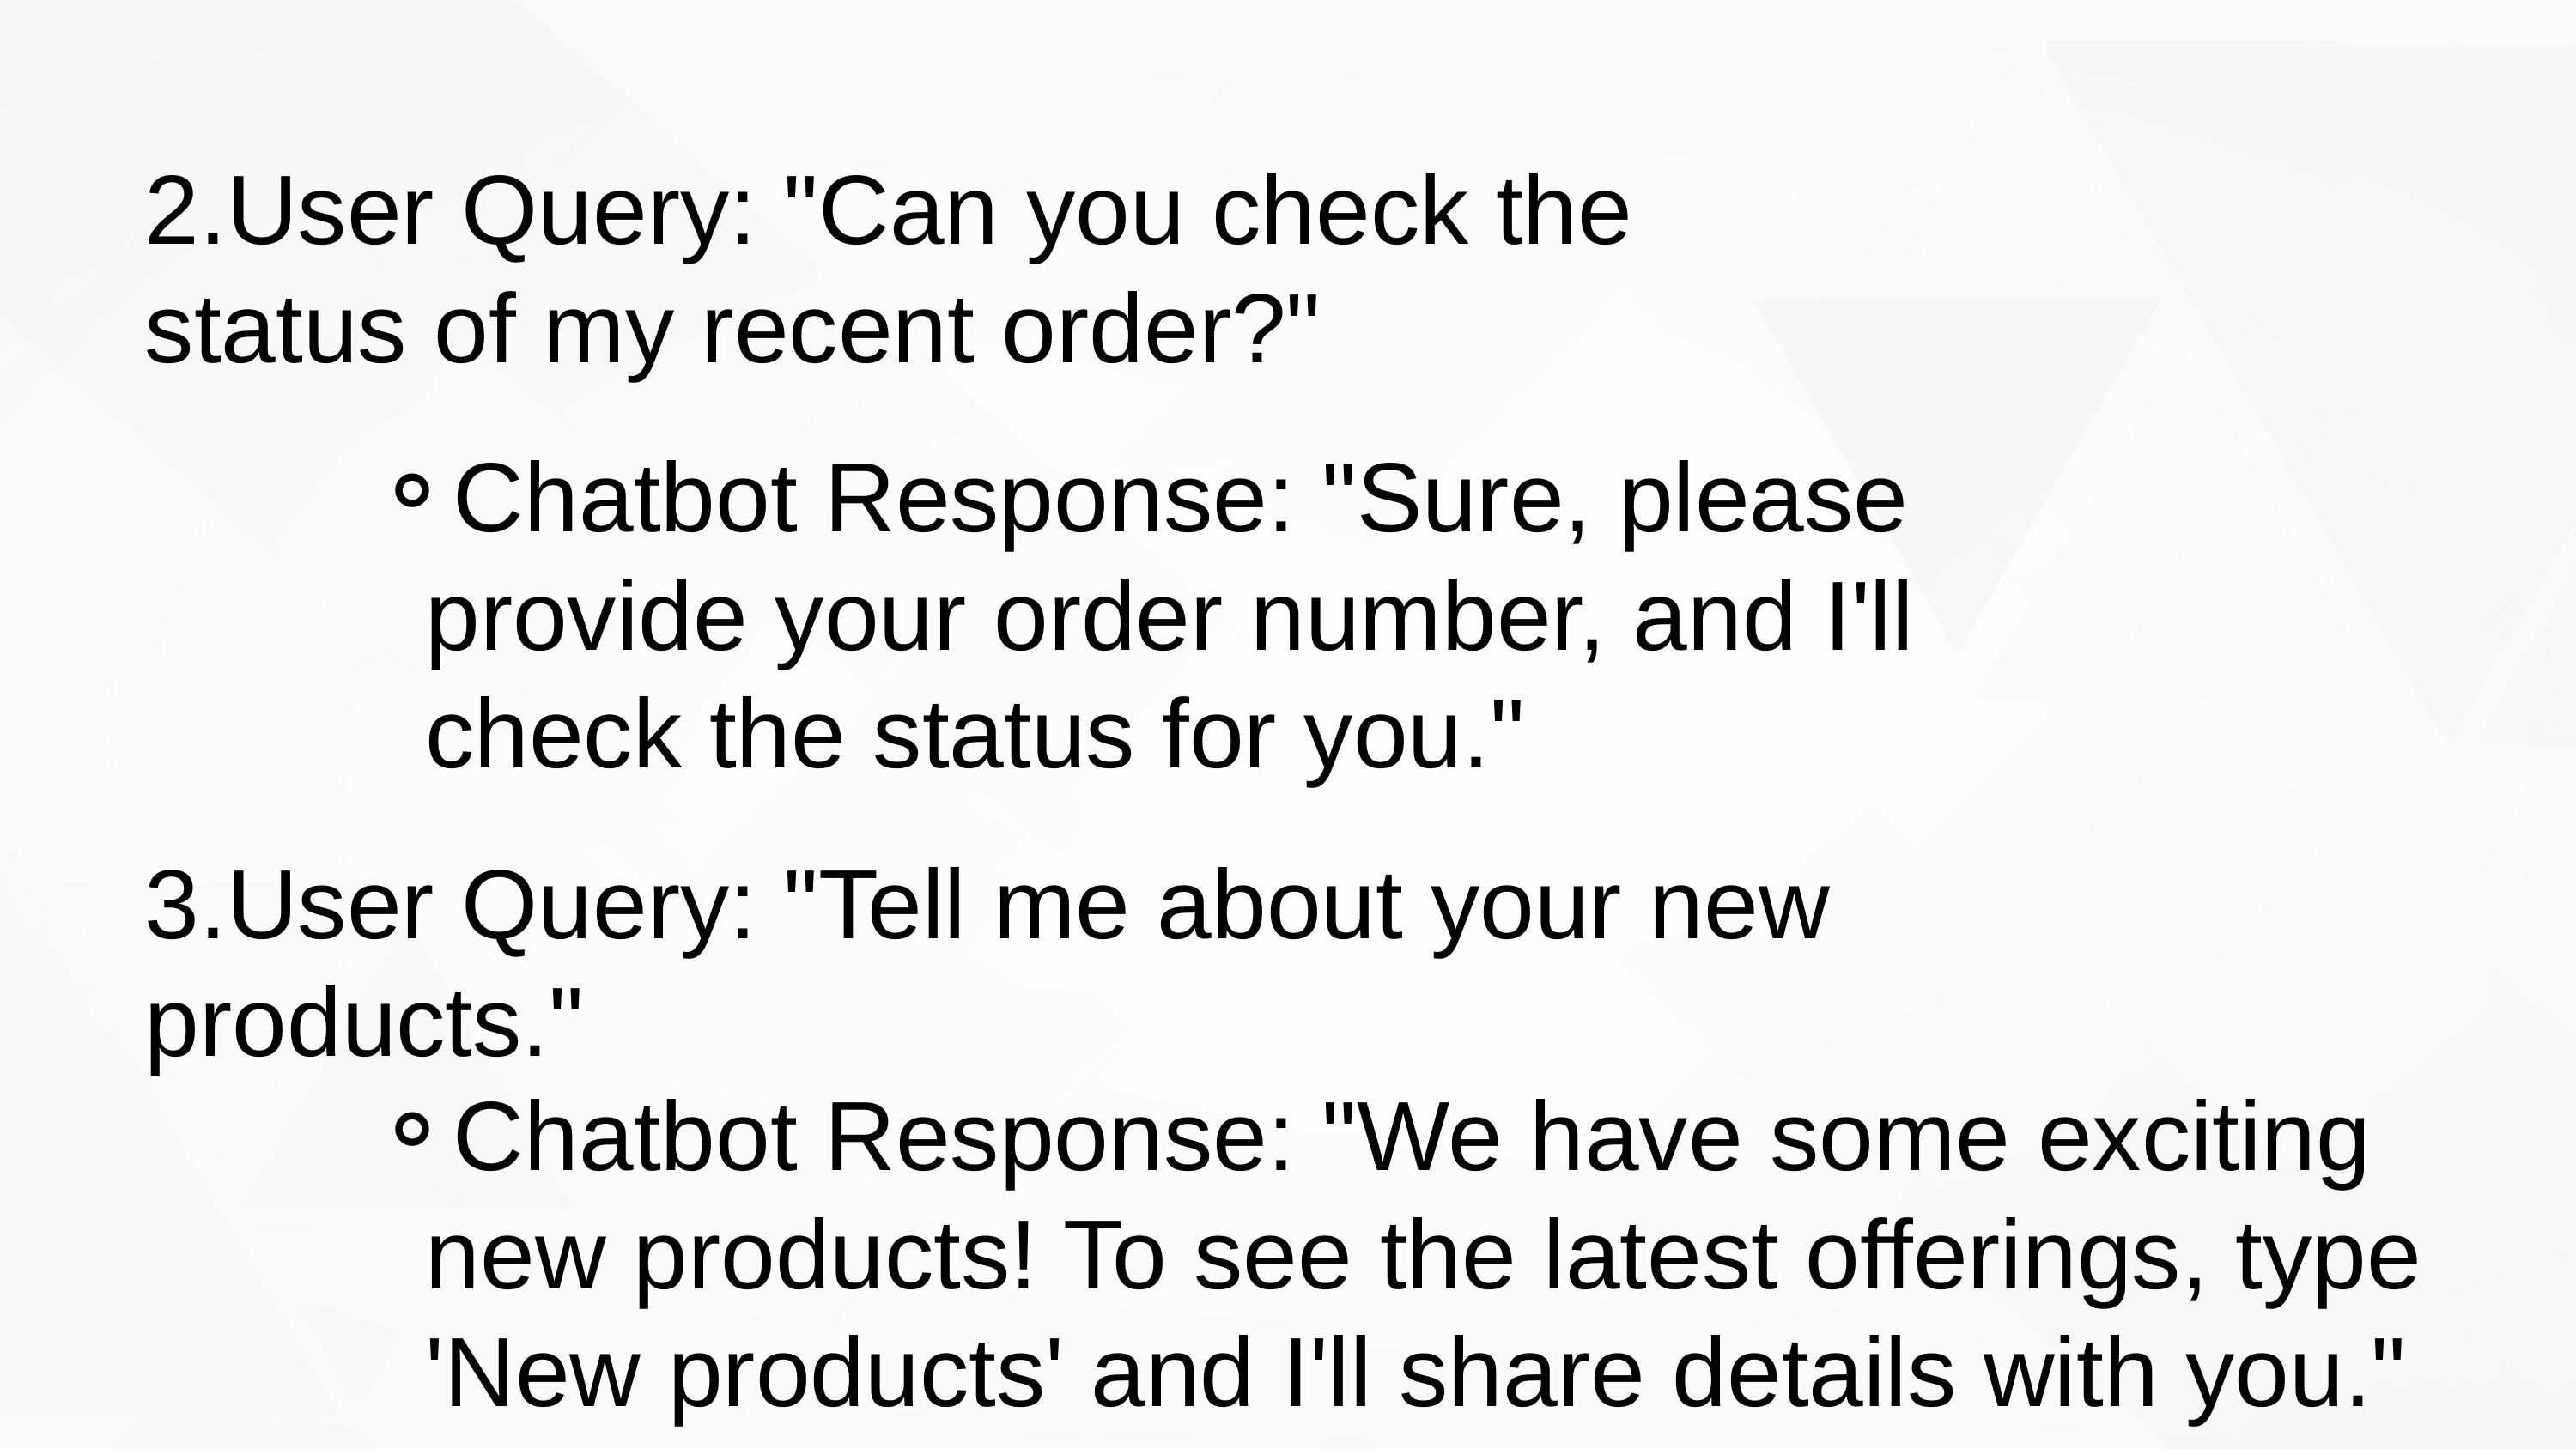

2.User Query: "Can you check the status of my recent order?"
Chatbot Response: "Sure, please provide your order number, and I'll check the status for you."
3.User Query: "Tell me about your new products."
Chatbot Response: "We have some exciting new products! To see the latest offerings, type 'New products' and I'll share details with you."